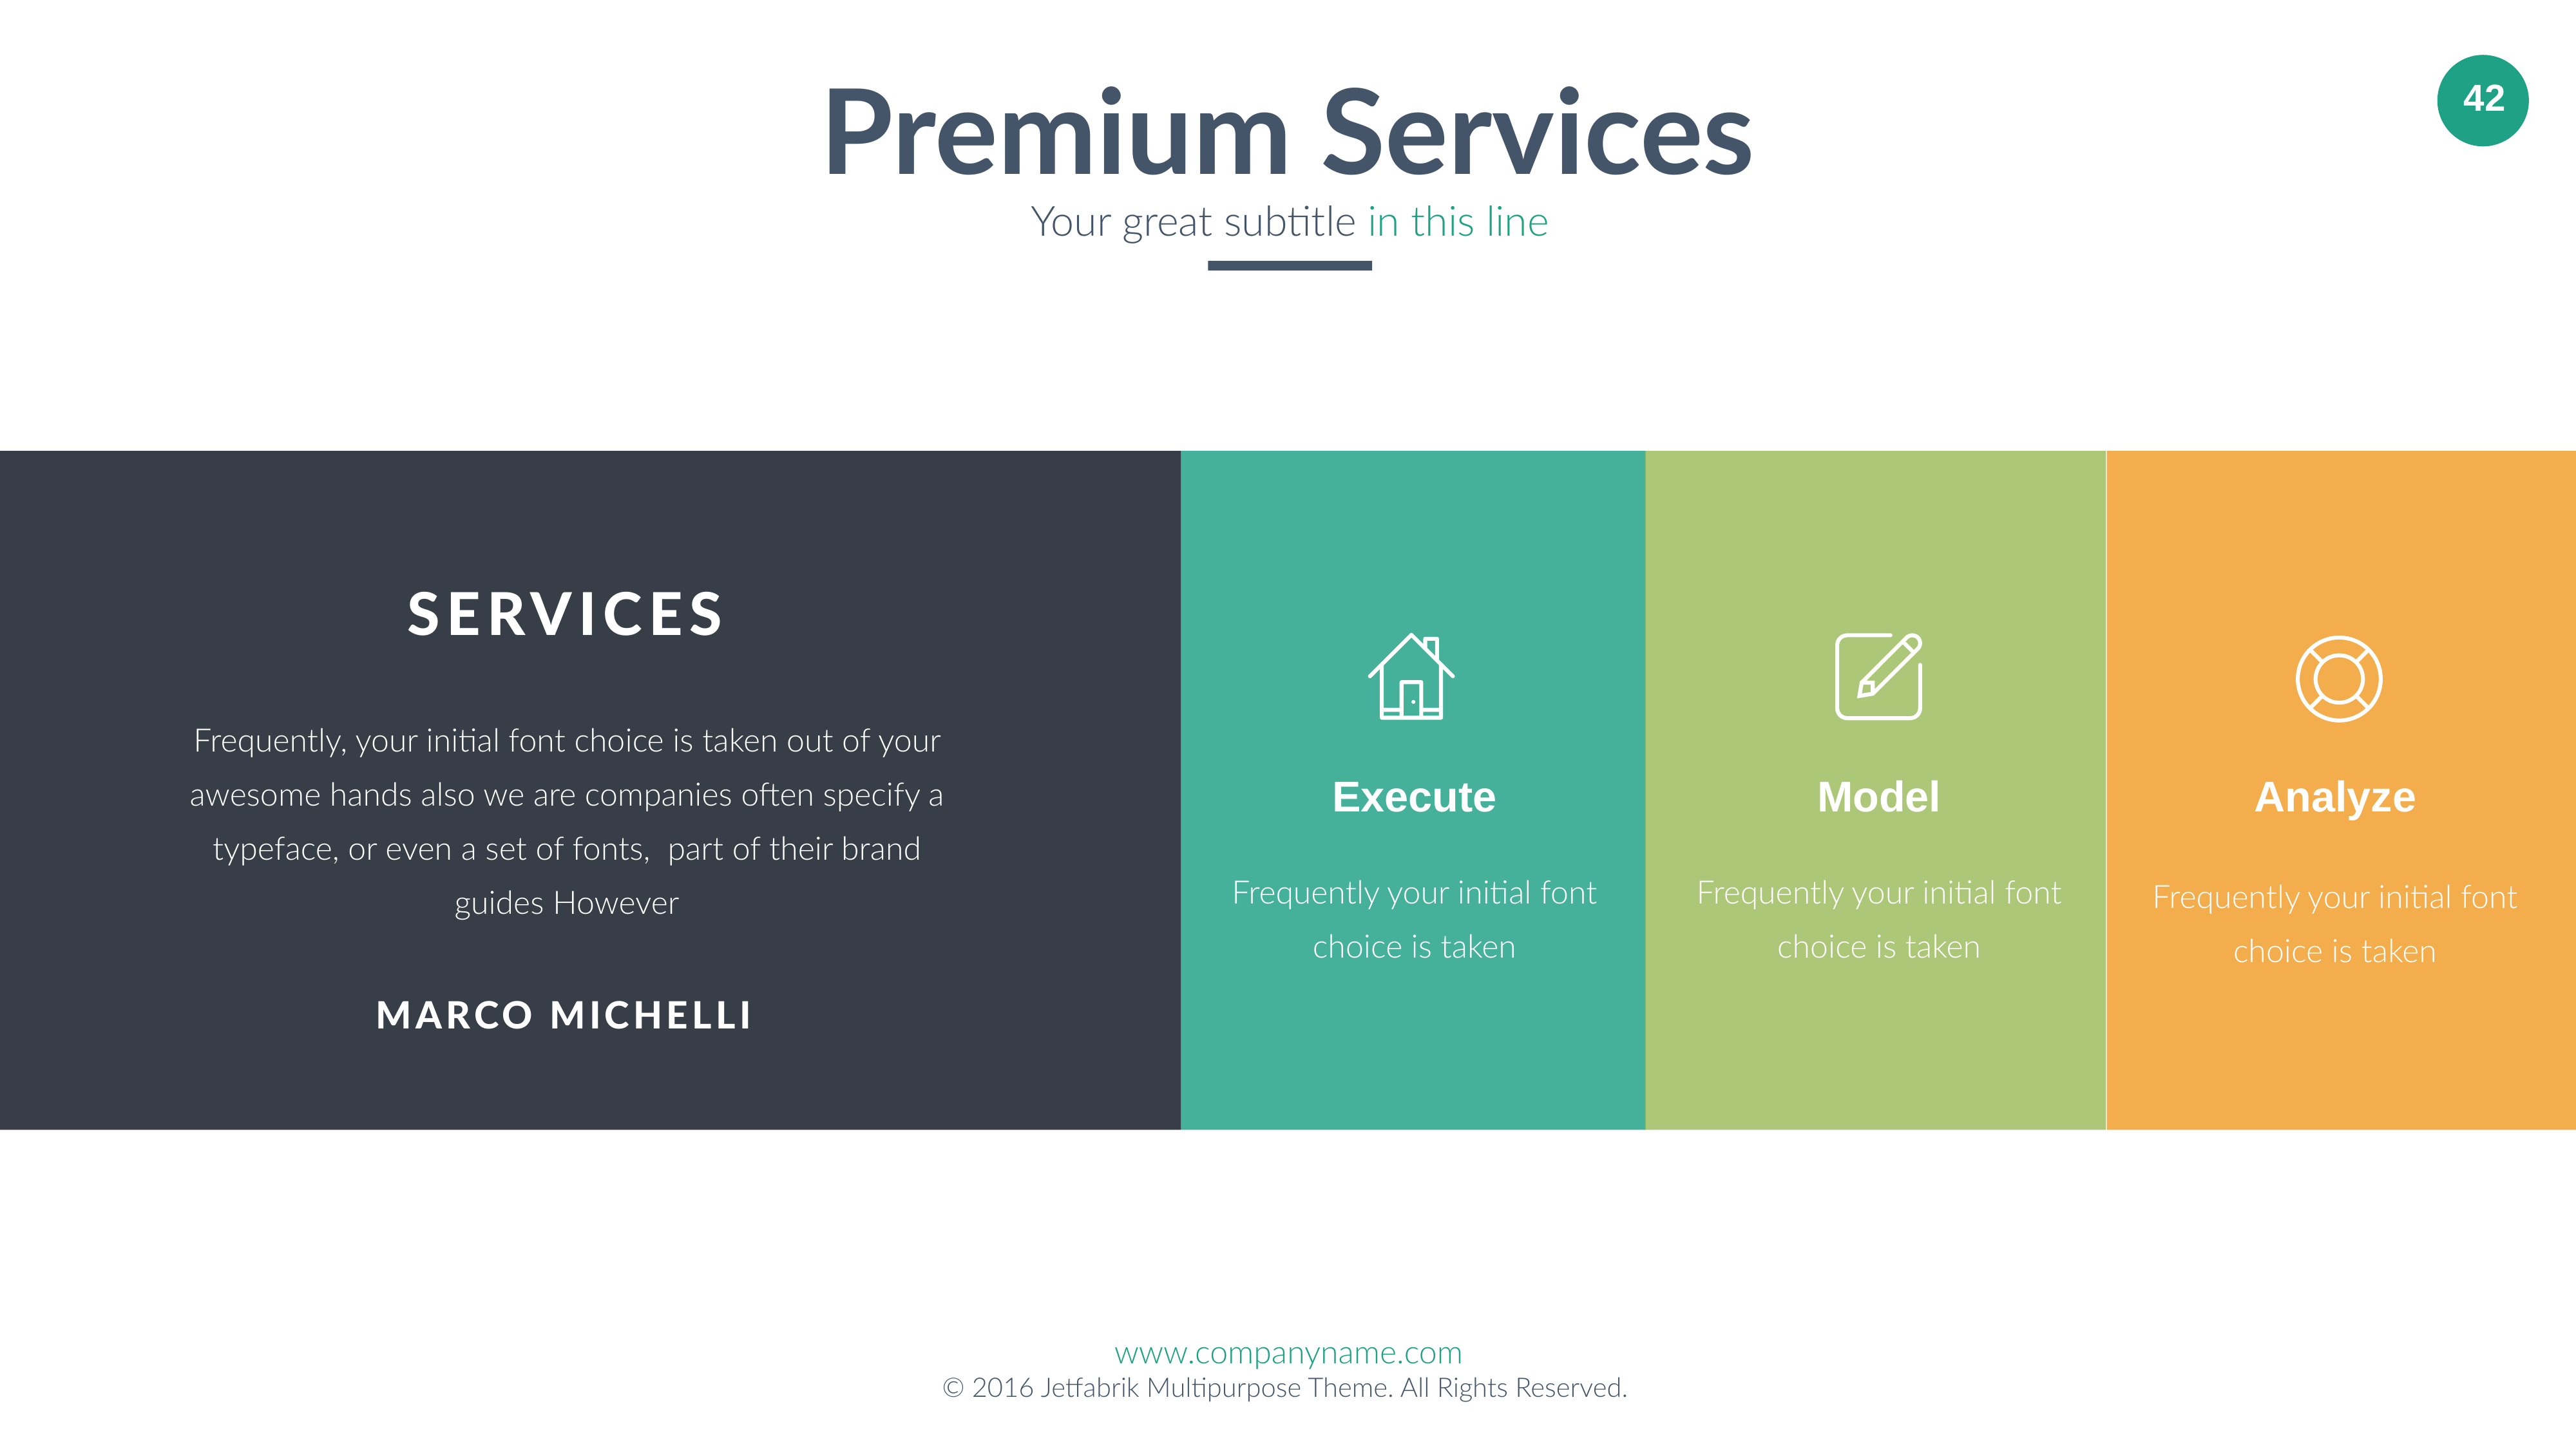

Premium Services
Your great subtitle in this line

SERVICES

Frequently, your initial font choice is taken out of your awesome hands also we are companies often specify a typeface, or even a set of fonts,  part of their brand guides However
Execute
Model
Analyze
Frequently your initial font choice is taken
Frequently your initial font choice is taken
Frequently your initial font choice is taken
MARCO MICHELLI